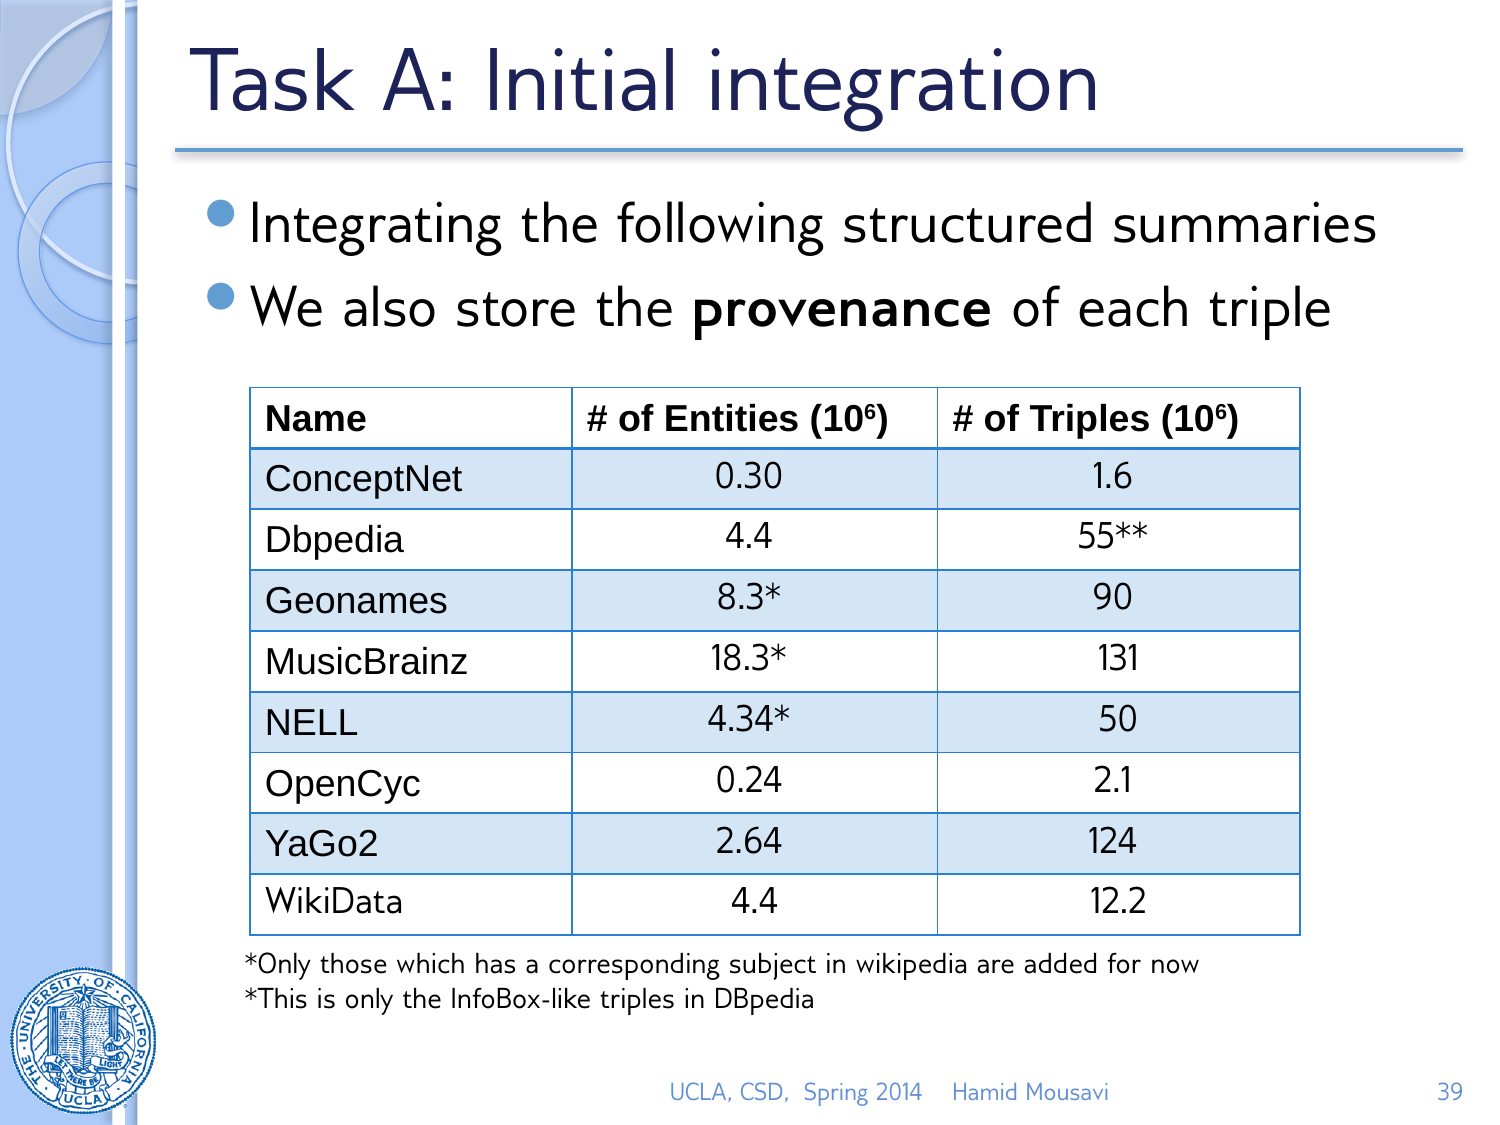

# Task A: Initial integration
Integrating the following structured summaries
We also store the provenance of each triple

| Name | # of Entities (106) | # of Triples (106) |
| --- | --- | --- |
| ConceptNet | 0.30 | 1.6 |
| Dbpedia | 4.4 | 55\*\* |
| Geonames | 8.3\* | 90 |
| MusicBrainz | 18.3\* | 131 |
| NELL | 4.34\* | 50 |
| OpenCyc | 0.24 | 2.1 |
| YaGo2 | 2.64 | 124 |
| WikiData | 4.4 | 12.2 |
*Only those which has a corresponding subject in wikipedia are added for now
*This is only the InfoBox-like triples in DBpedia
UCLA, CSD,  Spring 2014
Hamid Mousavi
39